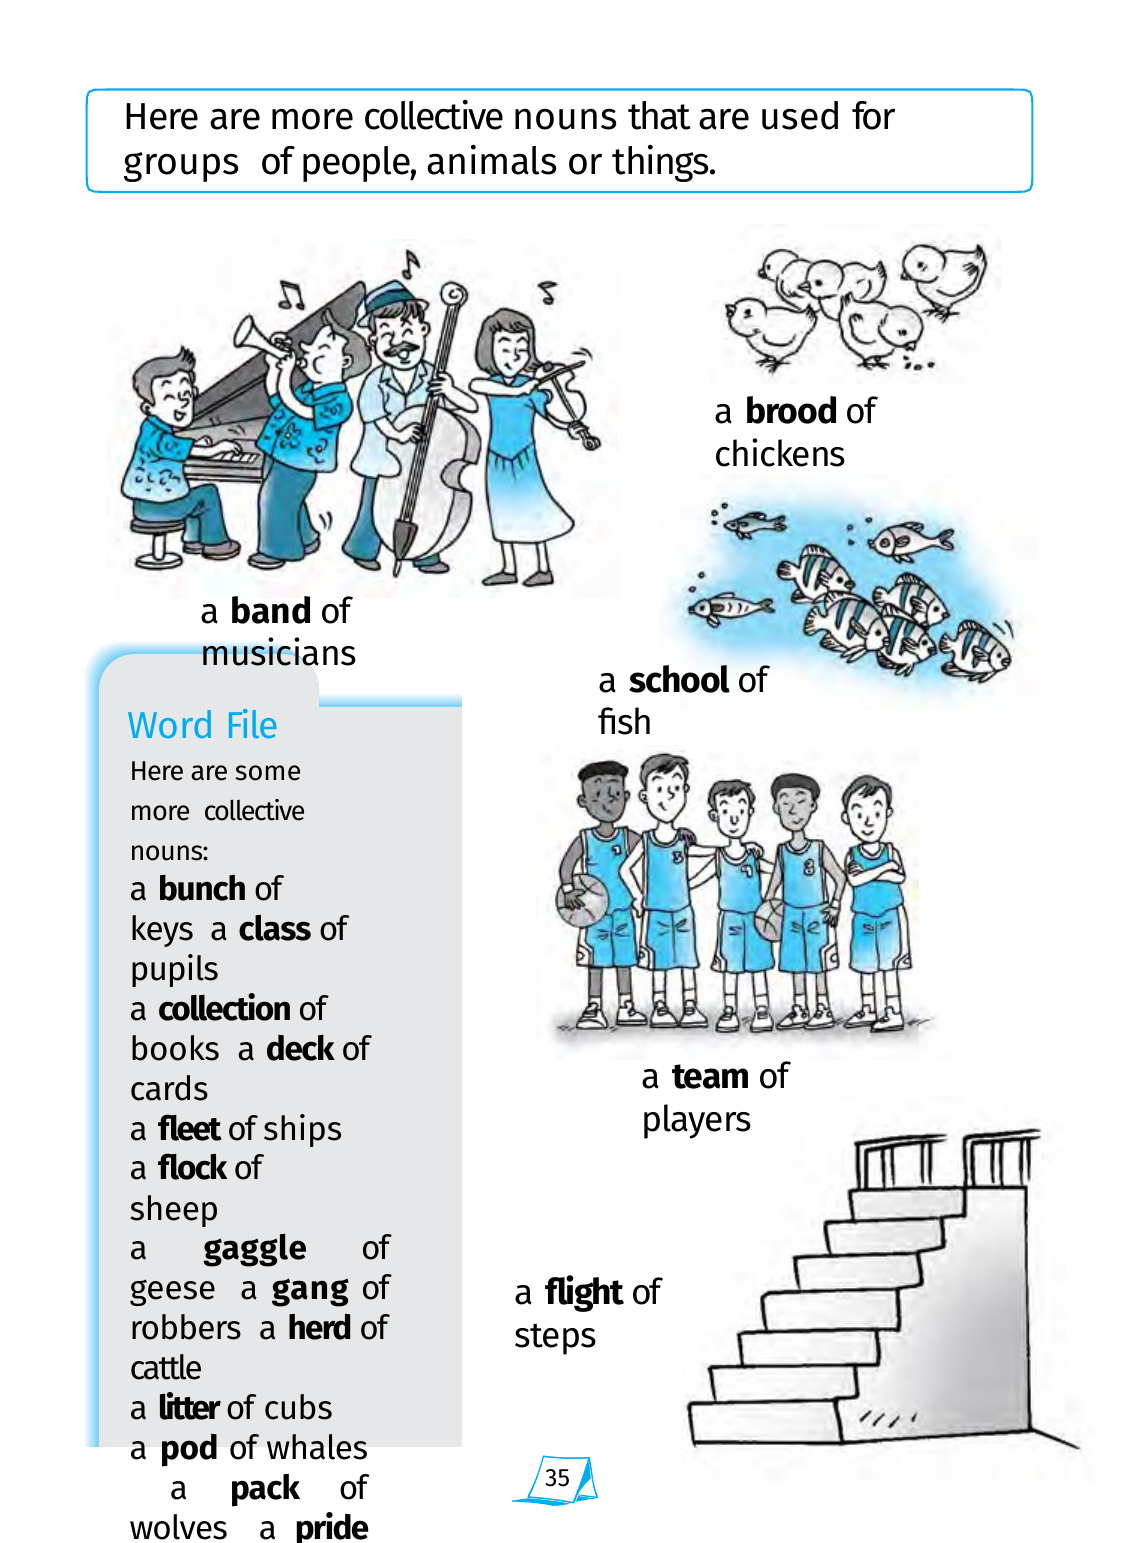

Here are more collective nouns that are used for groups  of people, animals or things.

a brood of chickens

a band of musicians
Word File
Here are some more  collective nouns:
a bunch of keys  a class of pupils
a collection of books  a deck of cards
a fleet of ships  a flock of sheep
a gaggle of geese  a gang of robbers  a herd of cattle
a litter of cubs
a pod of whales  a pack of wolves  a pride of lions
a set of stamps  a swarm of bees
a troupe of actors

a school of fish

a team of players

a flight of steps
35